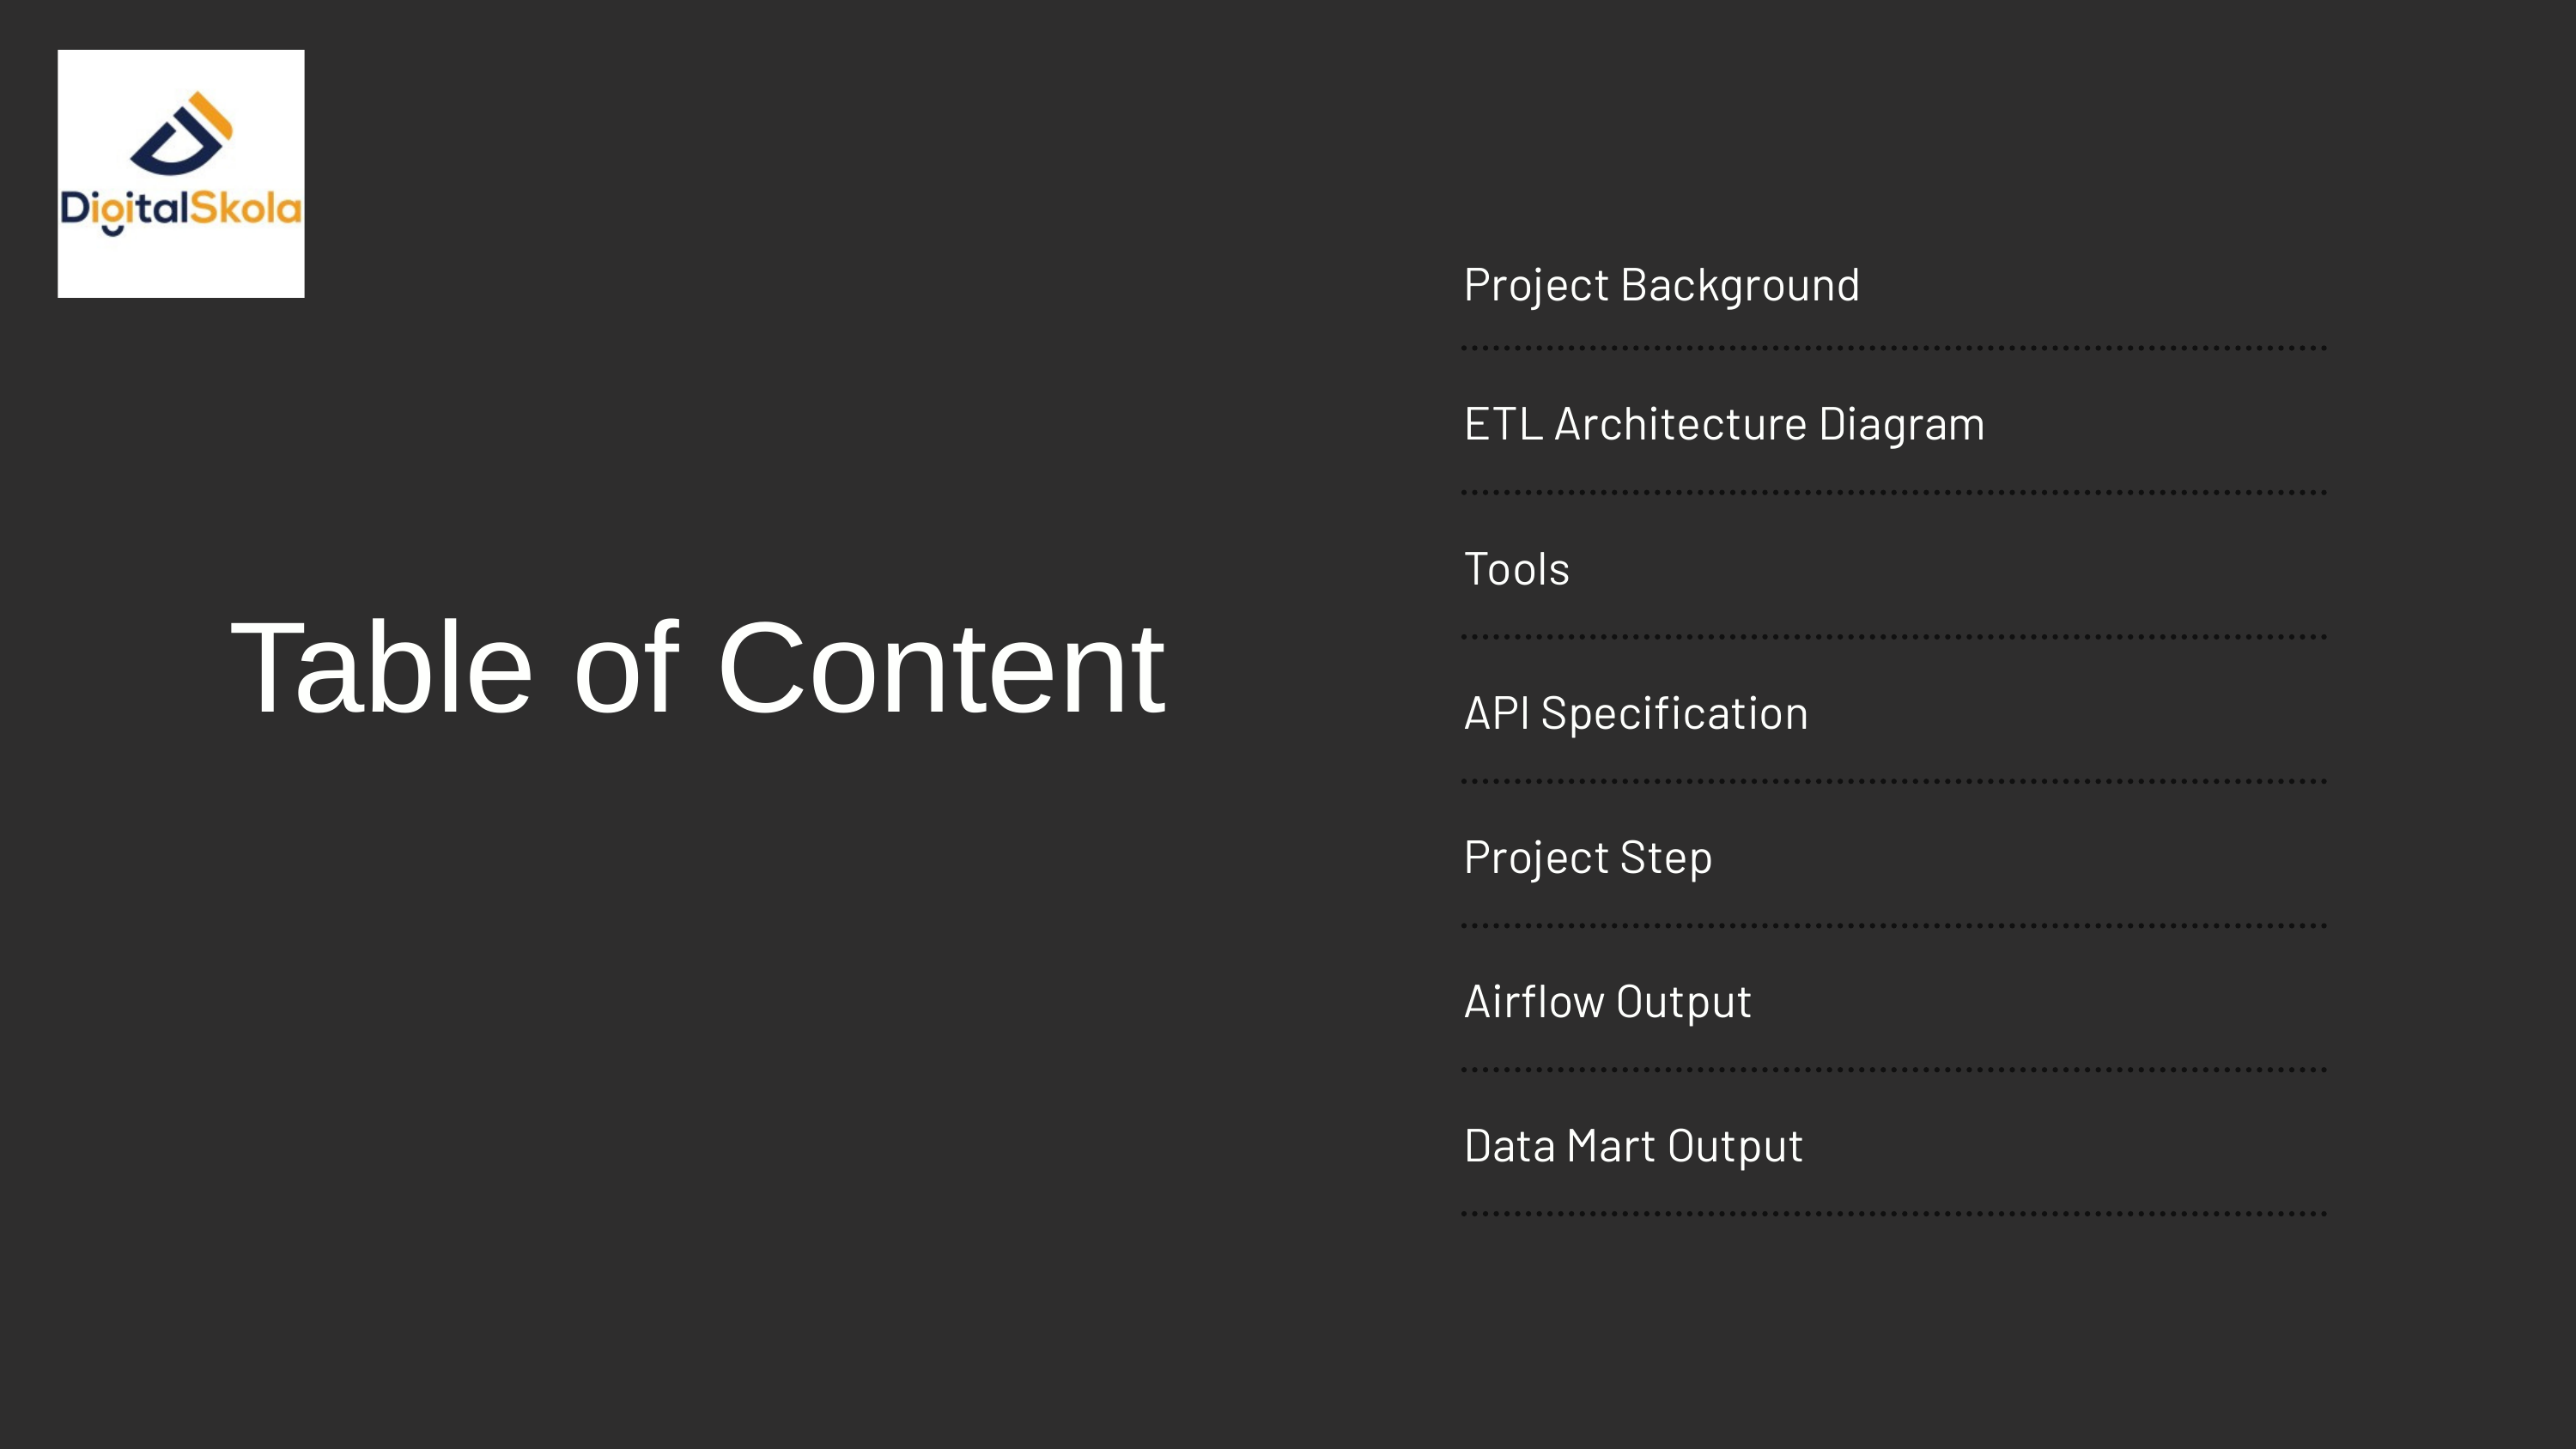

Project Background

ETL Architecture Diagram

Tools
Table of Content

API Specification

Project Step

Airflow Output

Data Mart Output